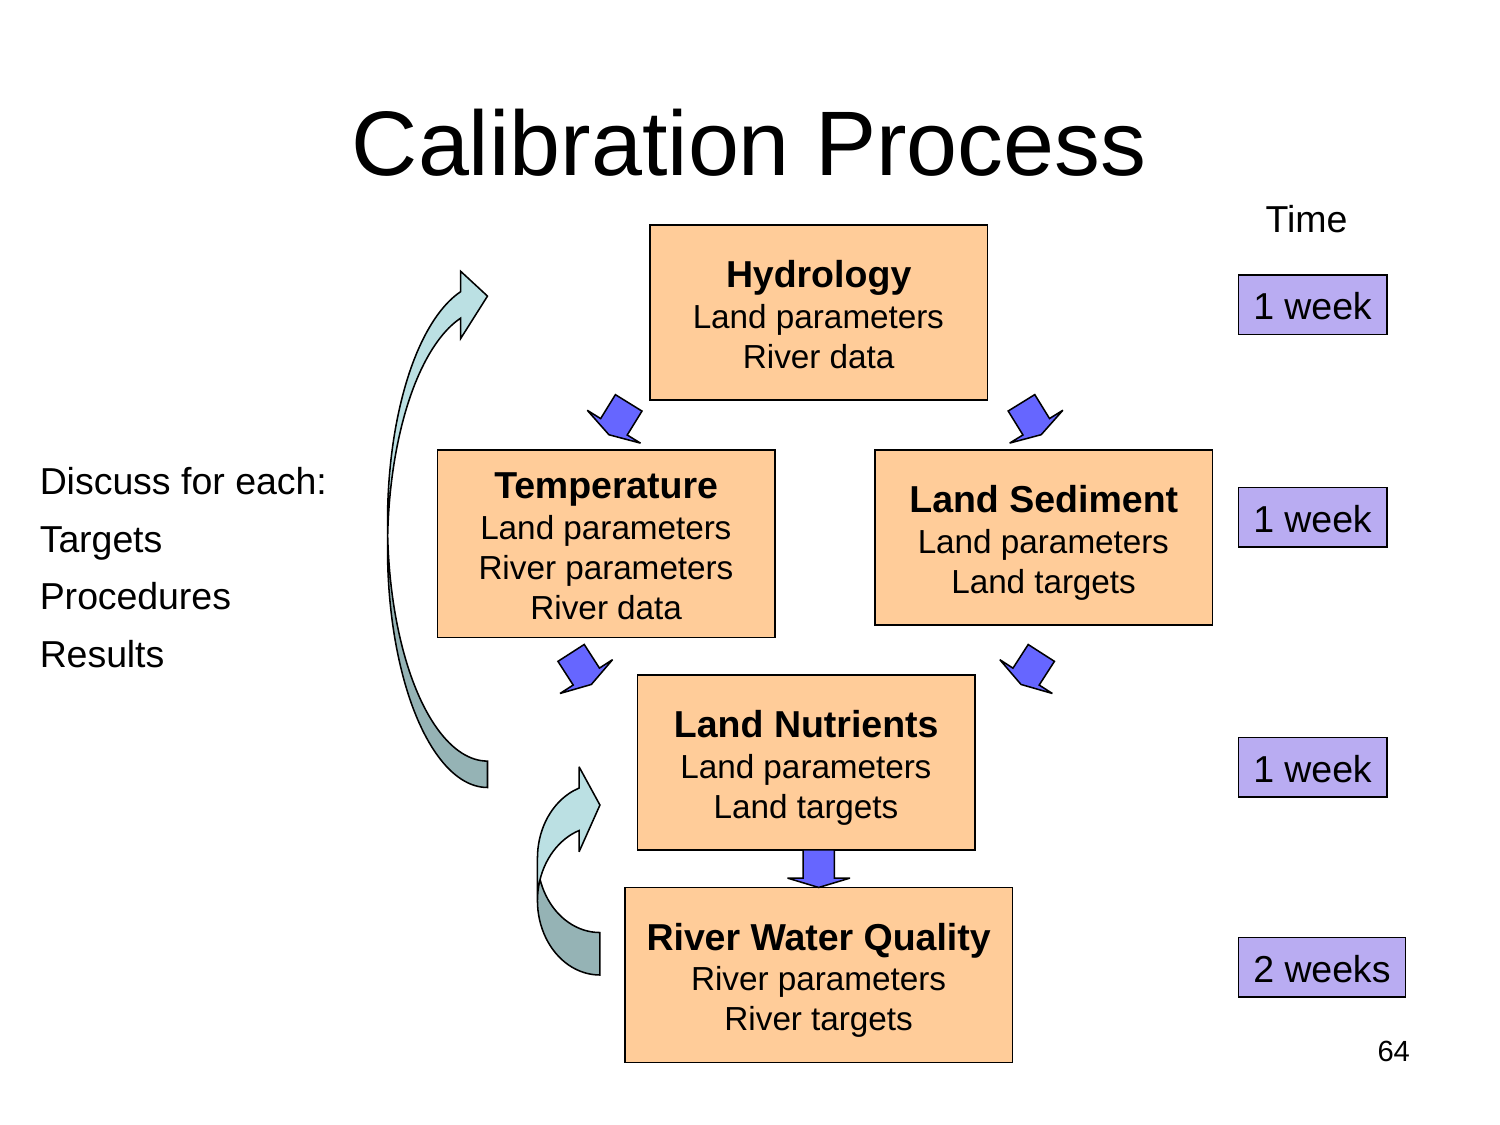

# Calibration Process
Time
Hydrology
Land parameters
River data

1 week

Discuss for each:
Targets
Procedures
Results
Temperature
Land parameters
River parameters
River data
Land Sediment
Land parameters
Land targets
1 week

Land Nutrients
Land parameters
Land targets
1 week

River Water Quality
River parameters
River targets
2 weeks
64